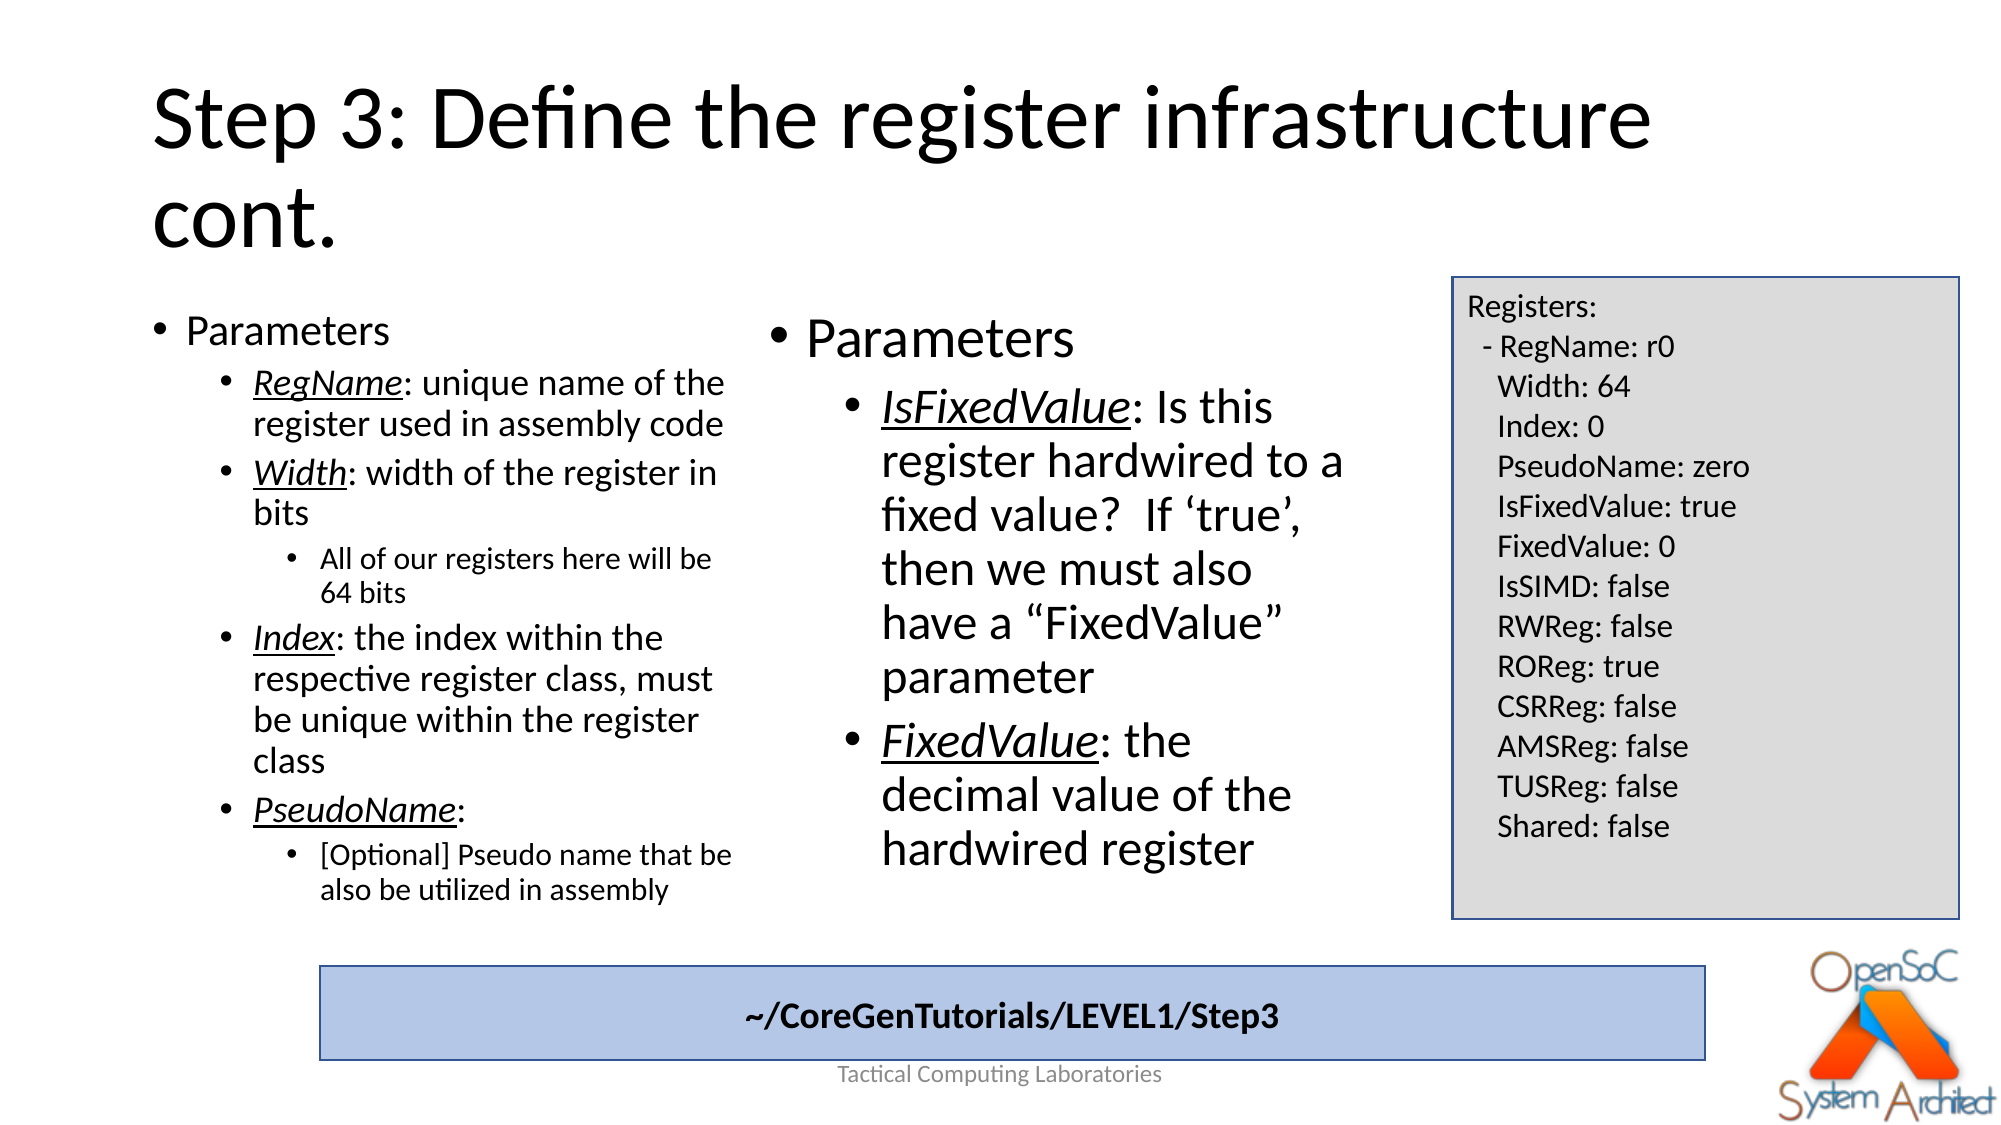

# Step 3: Define the register infrastructure cont.
Registers:
  - RegName: r0
    Width: 64
    Index: 0
    PseudoName: zero
    IsFixedValue: true
    FixedValue: 0
    IsSIMD: false
    RWReg: false
    ROReg: true
    CSRReg: false
    AMSReg: false
    TUSReg: false
    Shared: false

Parameters
RegName: unique name of the register used in assembly code
Width: width of the register in bits
All of our registers here will be 64 bits
Index: the index within the respective register class, must be unique within the register class
PseudoName:
[Optional] Pseudo name that be also be utilized in assembly
Parameters
IsFixedValue: Is this register hardwired to a fixed value?  If ‘true’, then we must also have a “FixedValue” parameter
FixedValue: the decimal value of the hardwired register

~/CoreGenTutorials/LEVEL1/Step3
Tactical Computing Laboratories